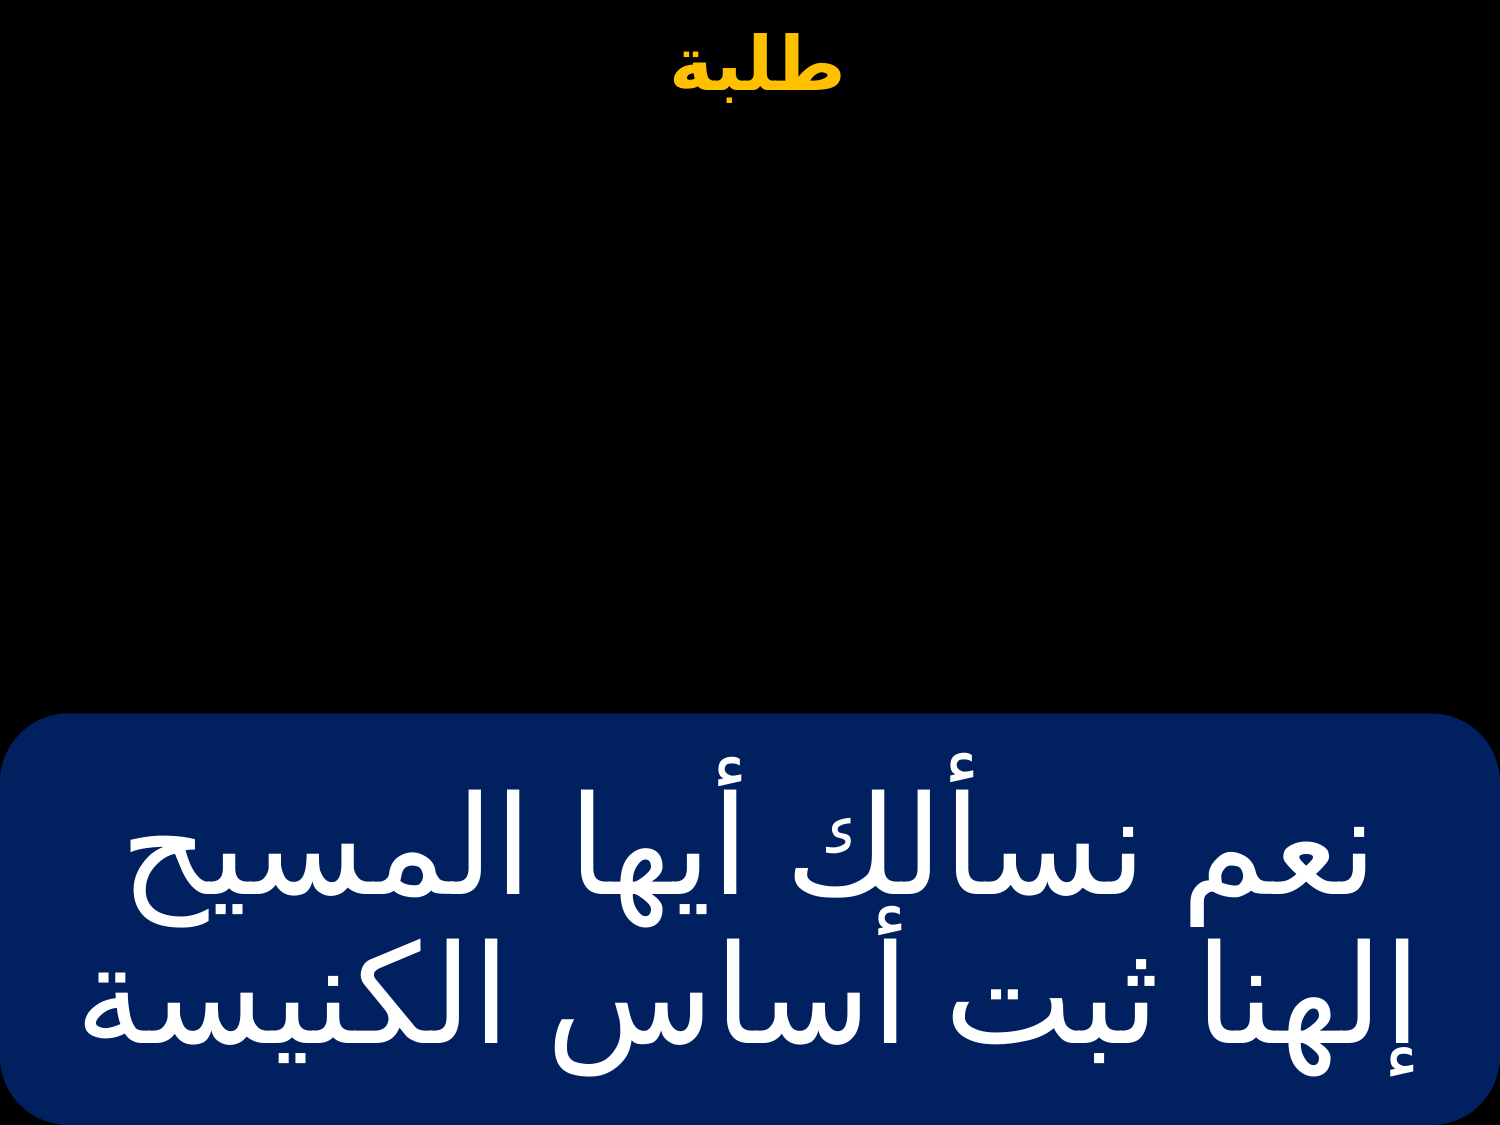

# نعم نسألك أيها المسيح إلهنا ثبت أساس الكنيسة